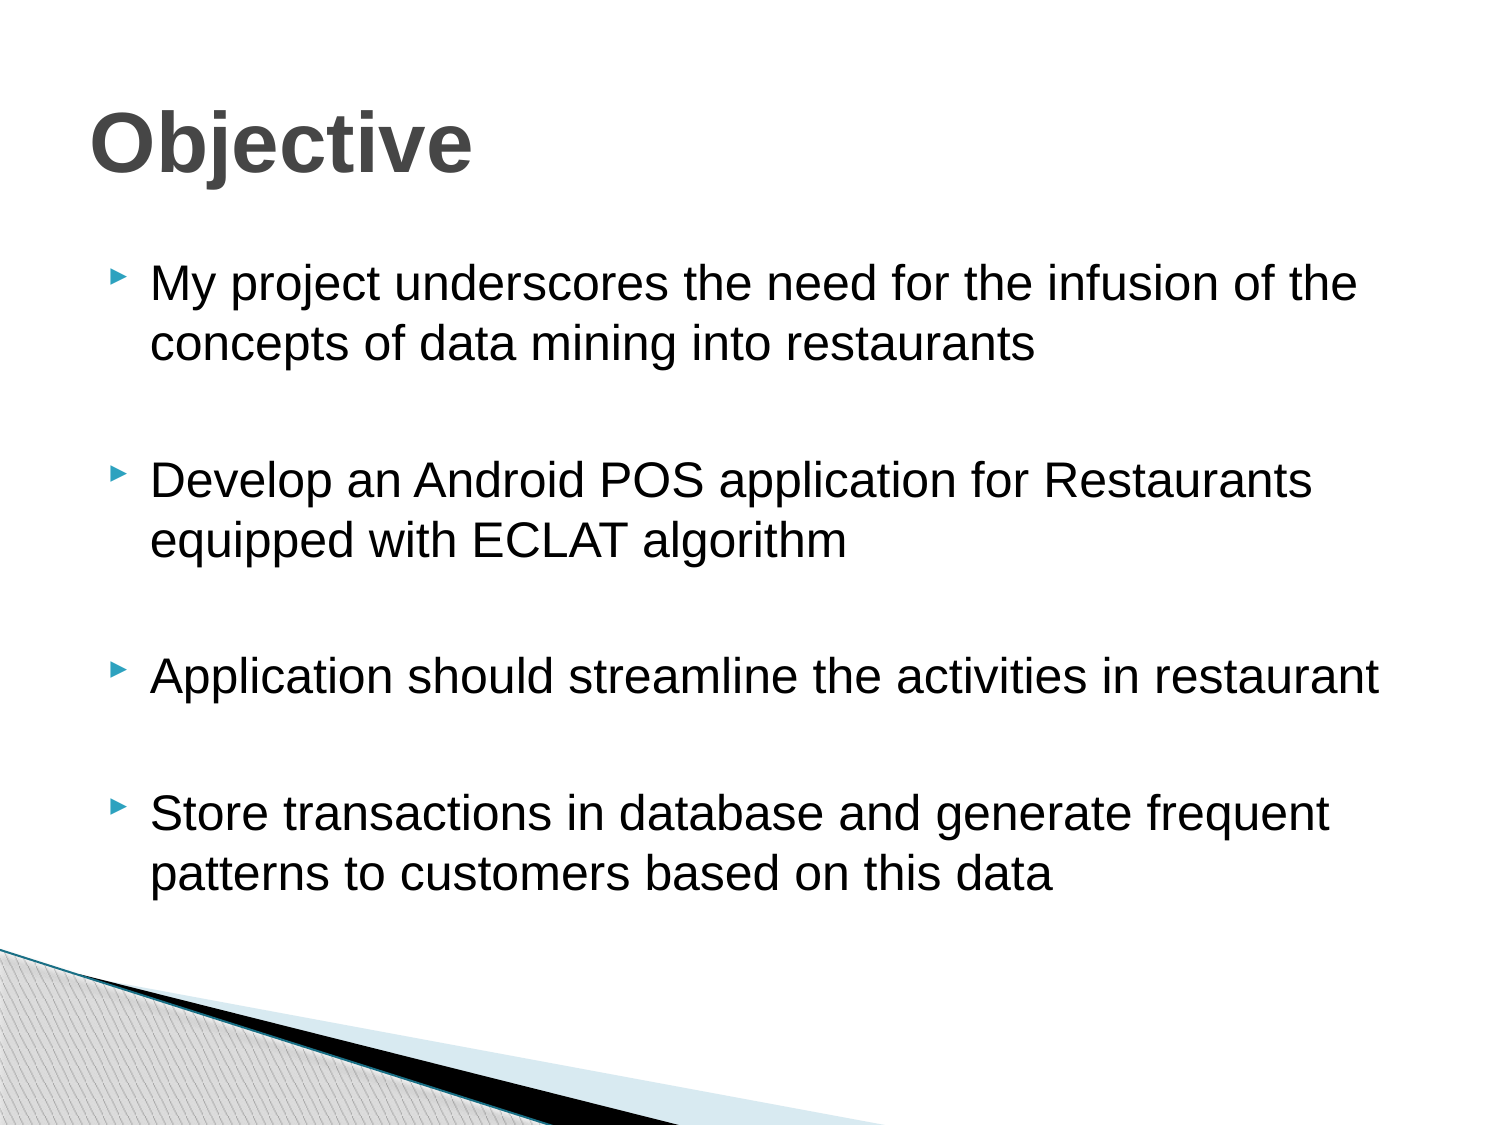

# Objective
My project underscores the need for the infusion of the concepts of data mining into restaurants

Develop an Android POS application for Restaurants equipped with ECLAT algorithm

Application should streamline the activities in restaurant

Store transactions in database and generate frequent patterns to customers based on this data